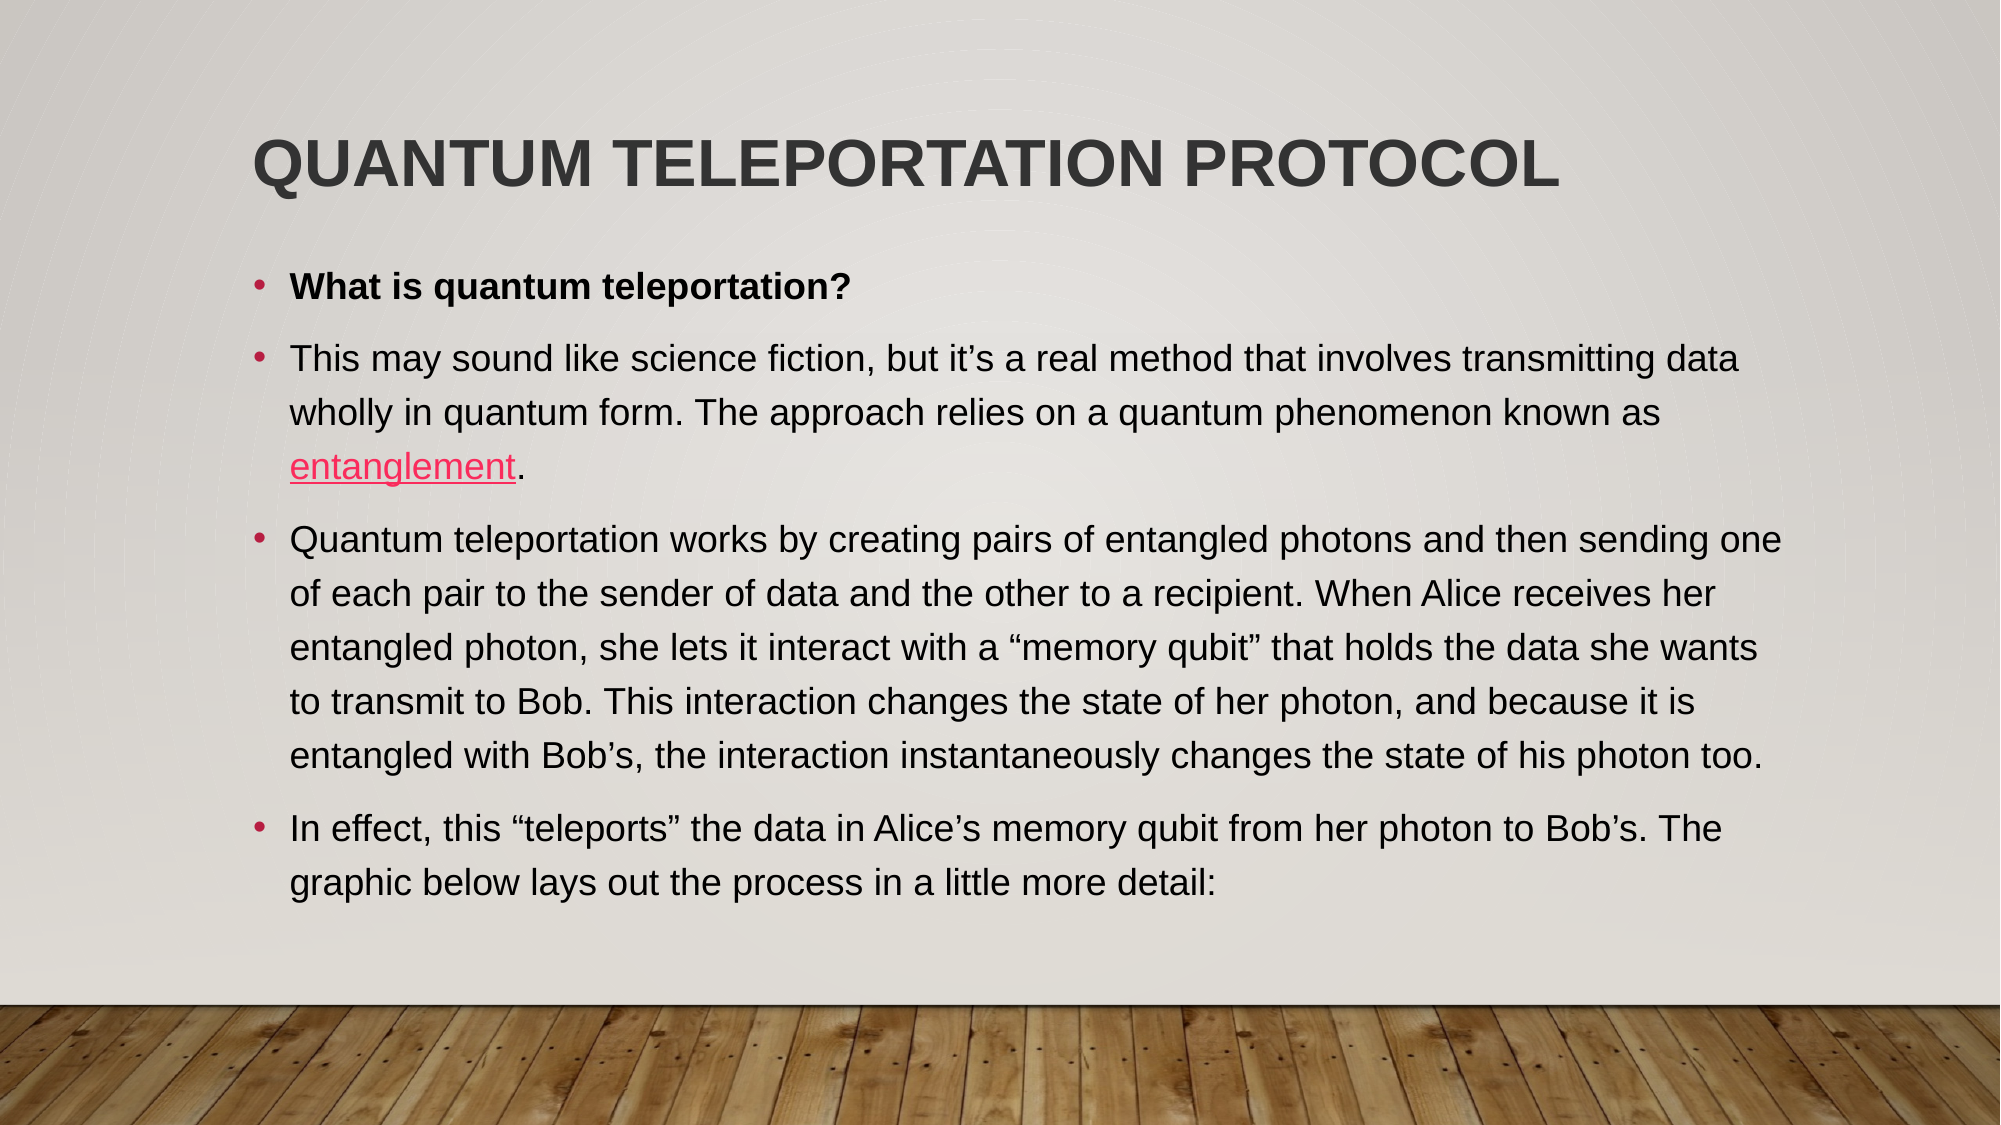

# Quantum teleportation protocol
What is quantum teleportation?
This may sound like science fiction, but it’s a real method that involves transmitting data wholly in quantum form. The approach relies on a quantum phenomenon known as entanglement.
Quantum teleportation works by creating pairs of entangled photons and then sending one of each pair to the sender of data and the other to a recipient. When Alice receives her entangled photon, she lets it interact with a “memory qubit” that holds the data she wants to transmit to Bob. This interaction changes the state of her photon, and because it is entangled with Bob’s, the interaction instantaneously changes the state of his photon too.
In effect, this “teleports” the data in Alice’s memory qubit from her photon to Bob’s. The graphic below lays out the process in a little more detail: